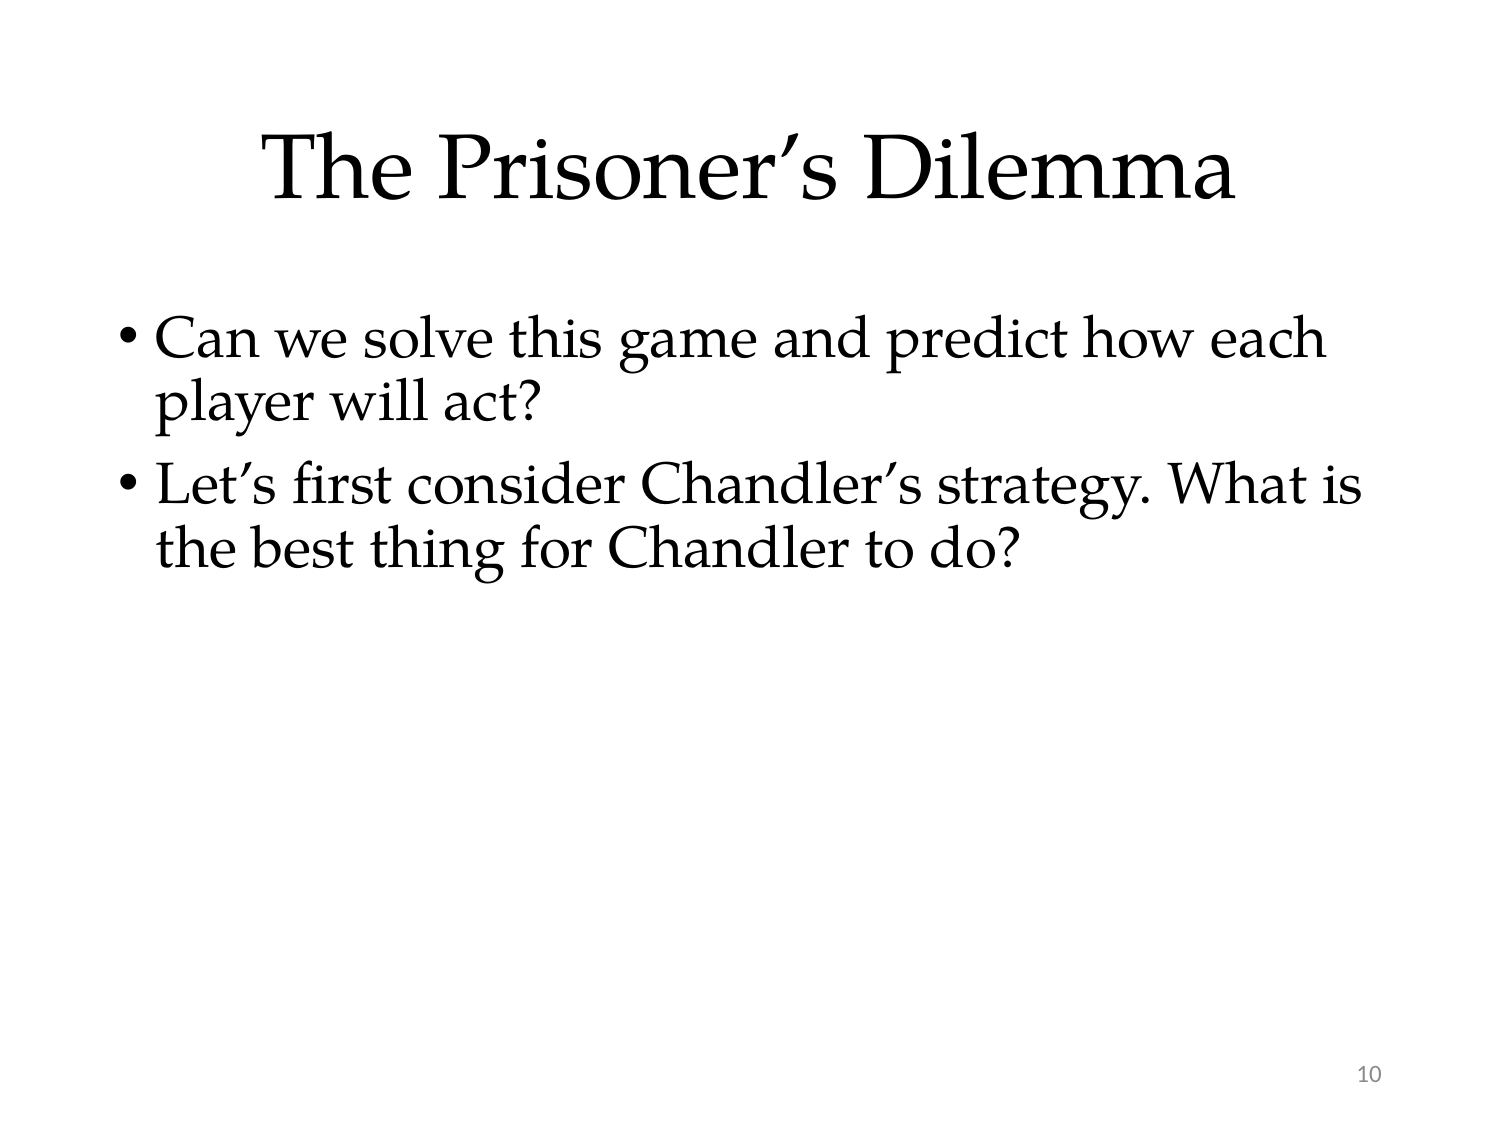

# The Prisoner’s Dilemma
Can we solve this game and predict how each player will act?
Let’s first consider Chandler’s strategy. What is the best thing for Chandler to do?

10